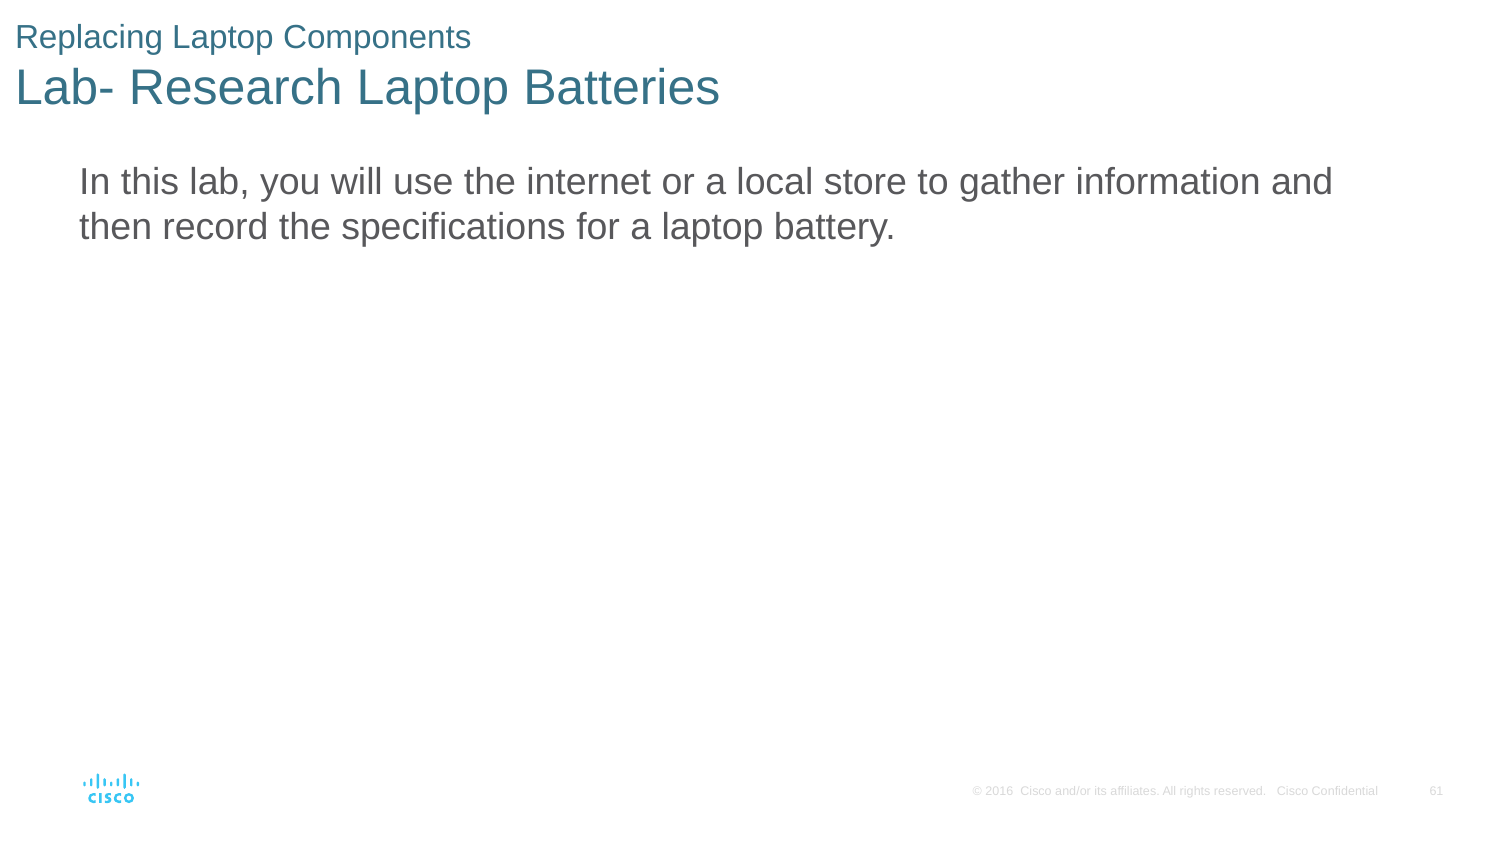

# Replacing Laptop Components Lab- Research Laptop Batteries
In this lab, you will use the internet or a local store to gather information and then record the specifications for a laptop battery.